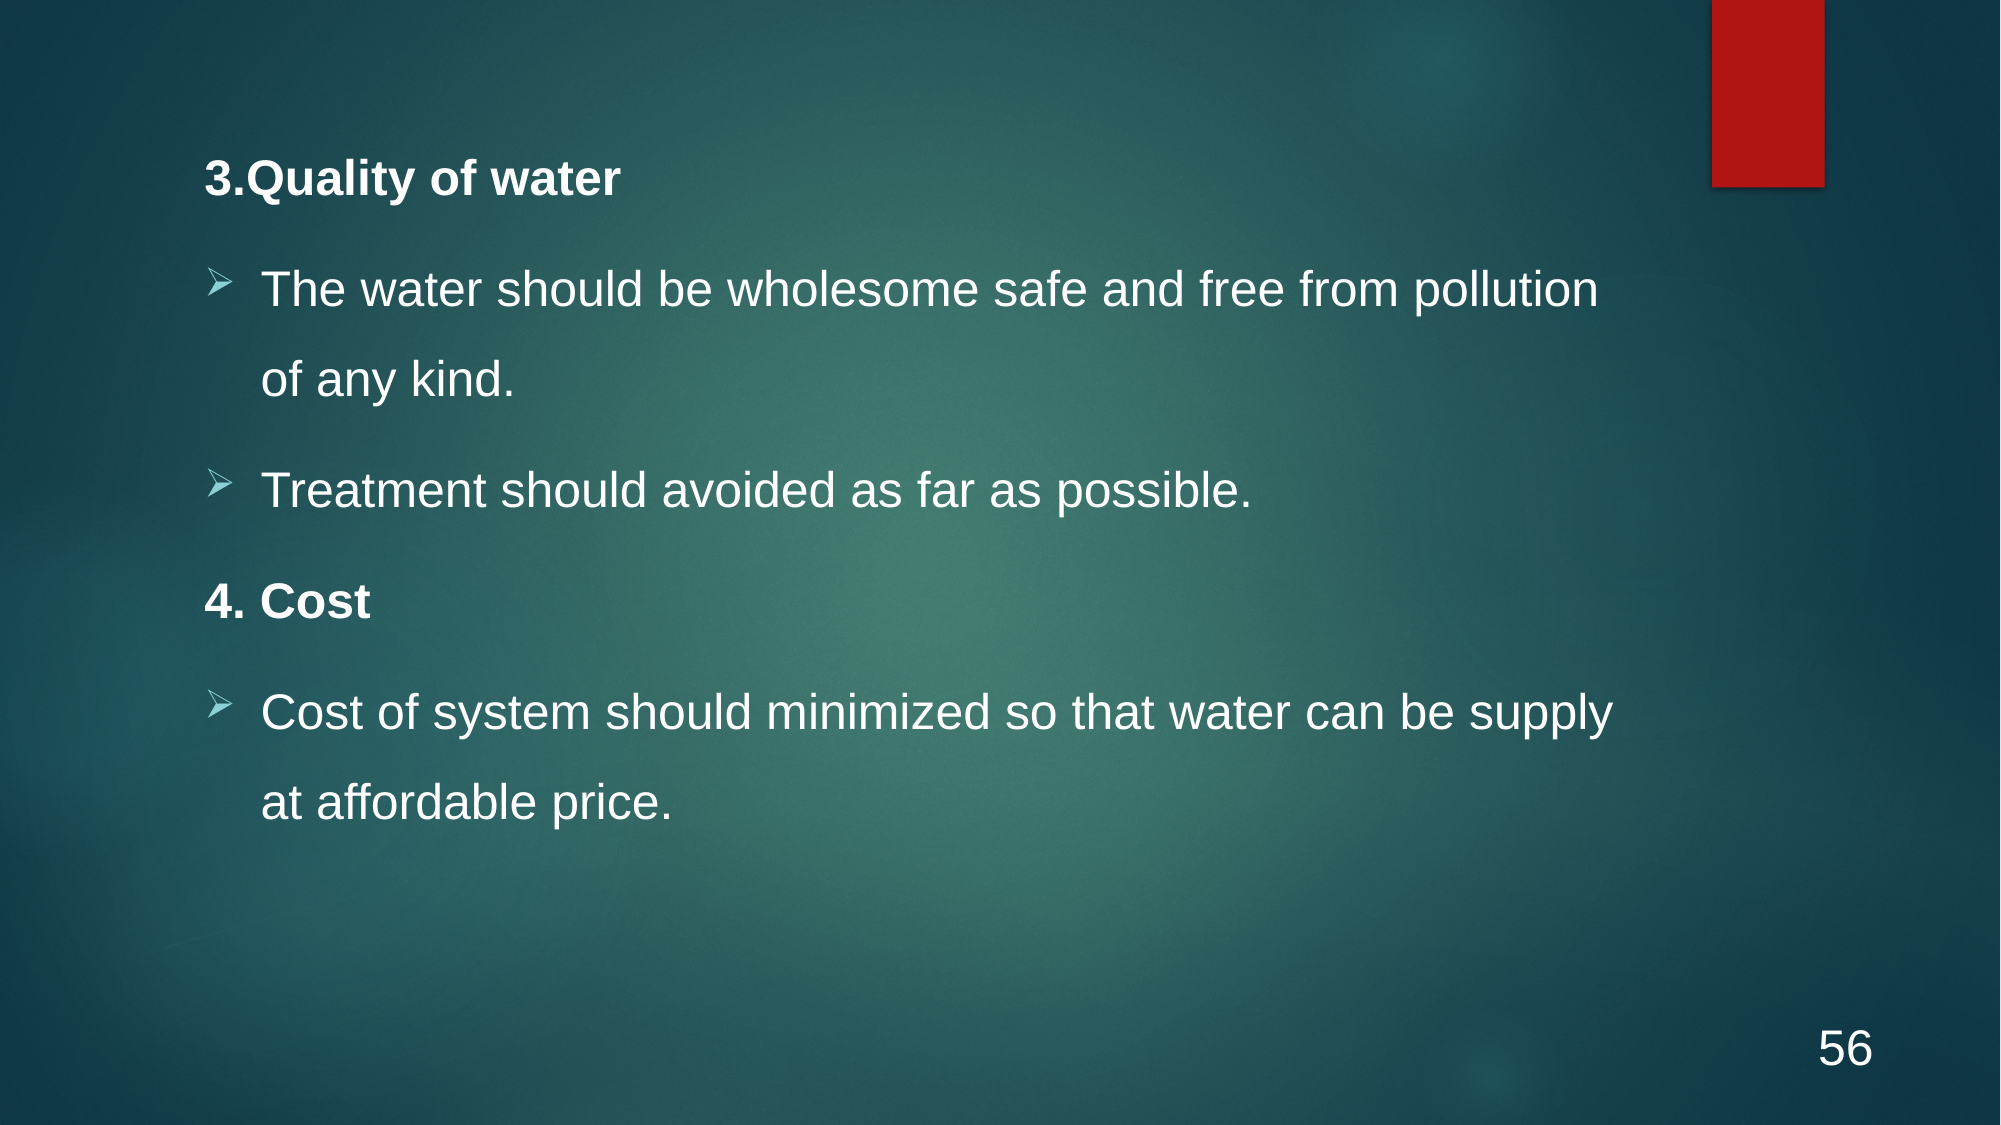

3.Quality of water
The water should be wholesome safe and free from pollution of any kind.
Treatment should avoided as far as possible.
4. Cost
Cost of system should minimized so that water can be supply at affordable price.

56